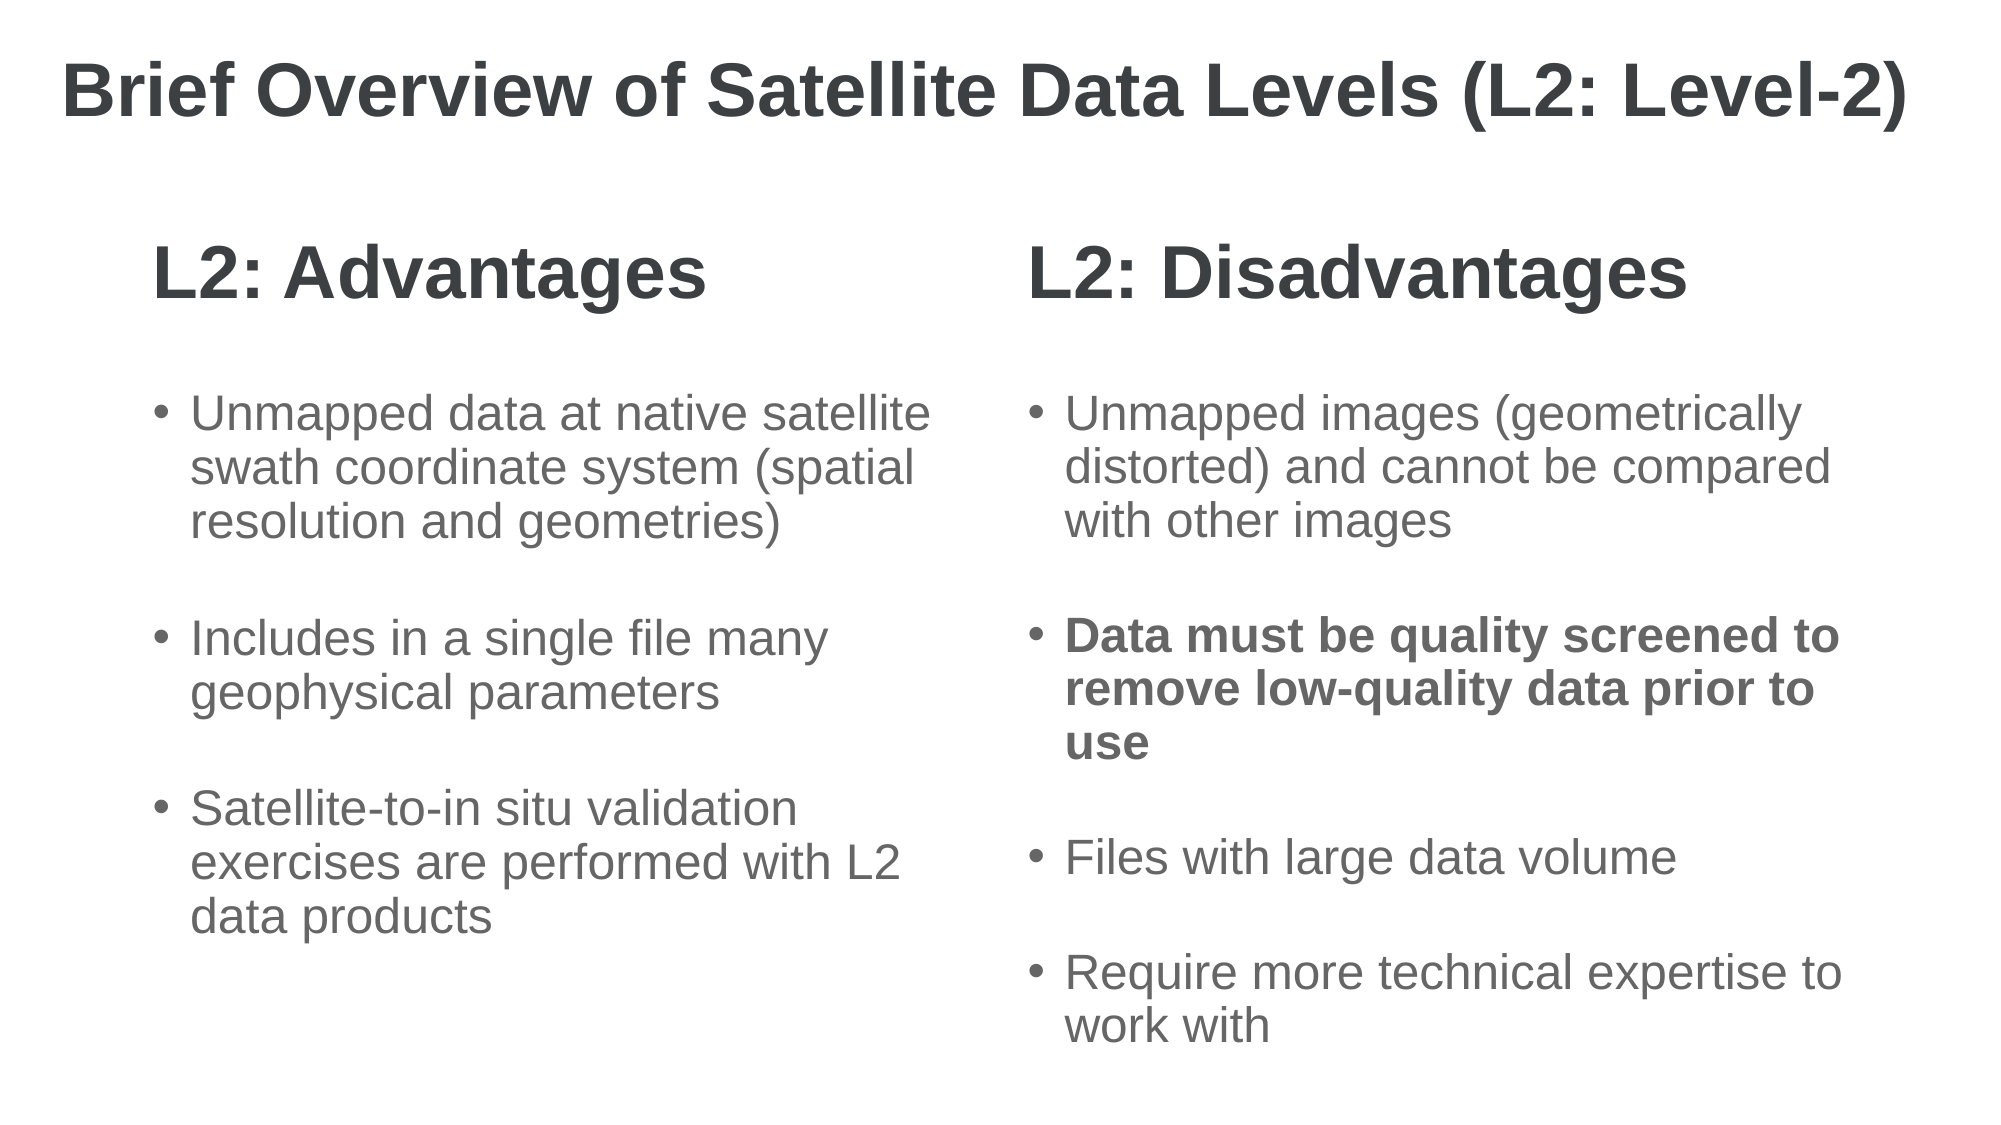

# Brief Overview of Satellite Data Levels (L2: Level-2)
L2: Advantages
L2: Disadvantages
Unmapped data at native satellite swath coordinate system (spatial resolution and geometries)
Includes in a single file many geophysical parameters
Satellite-to-in situ­ validation exercises are performed with L2 data products
Unmapped images (geometrically distorted) and cannot be compared with other images
Data must be quality screened to remove low-quality data prior to use
Files with large data volume
Require more technical expertise to work with